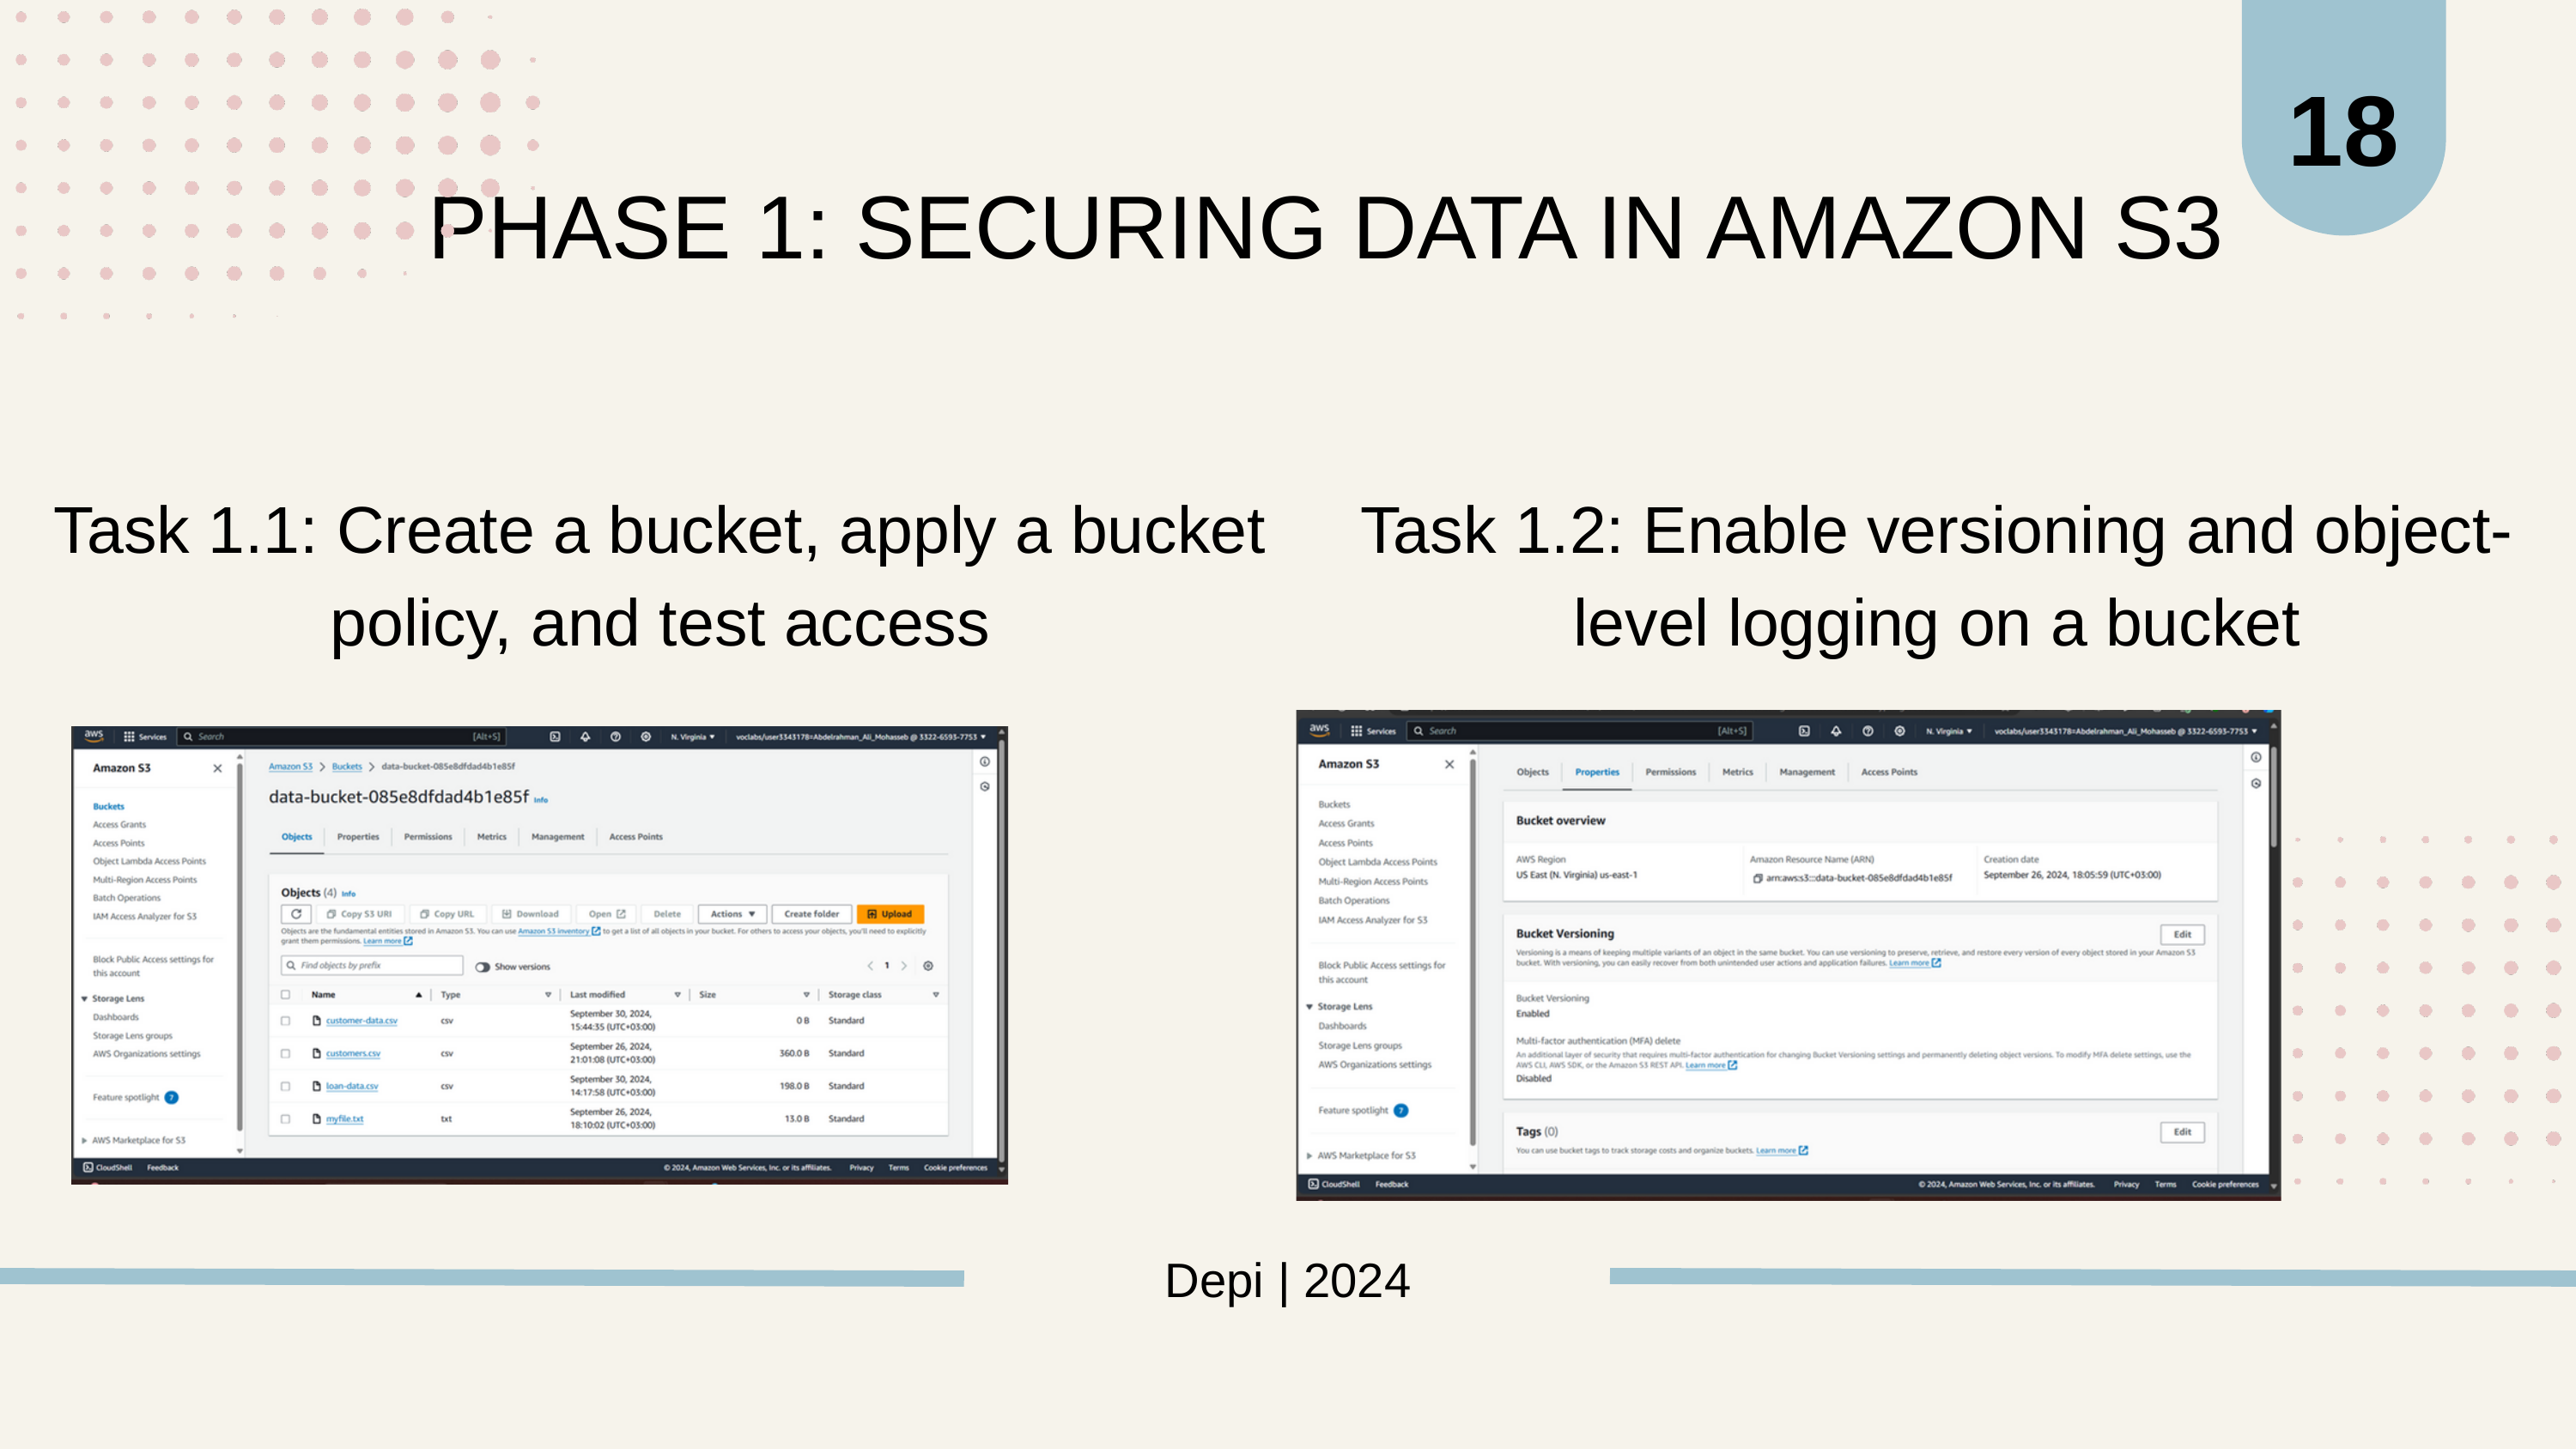

18

PHASE 1: SECURING DATA IN AMAZON S3

Task 1.1: Create a bucket, apply a bucket policy, and test access
Task 1.2: Enable versioning and object-level logging on a bucket

Depi | 2024